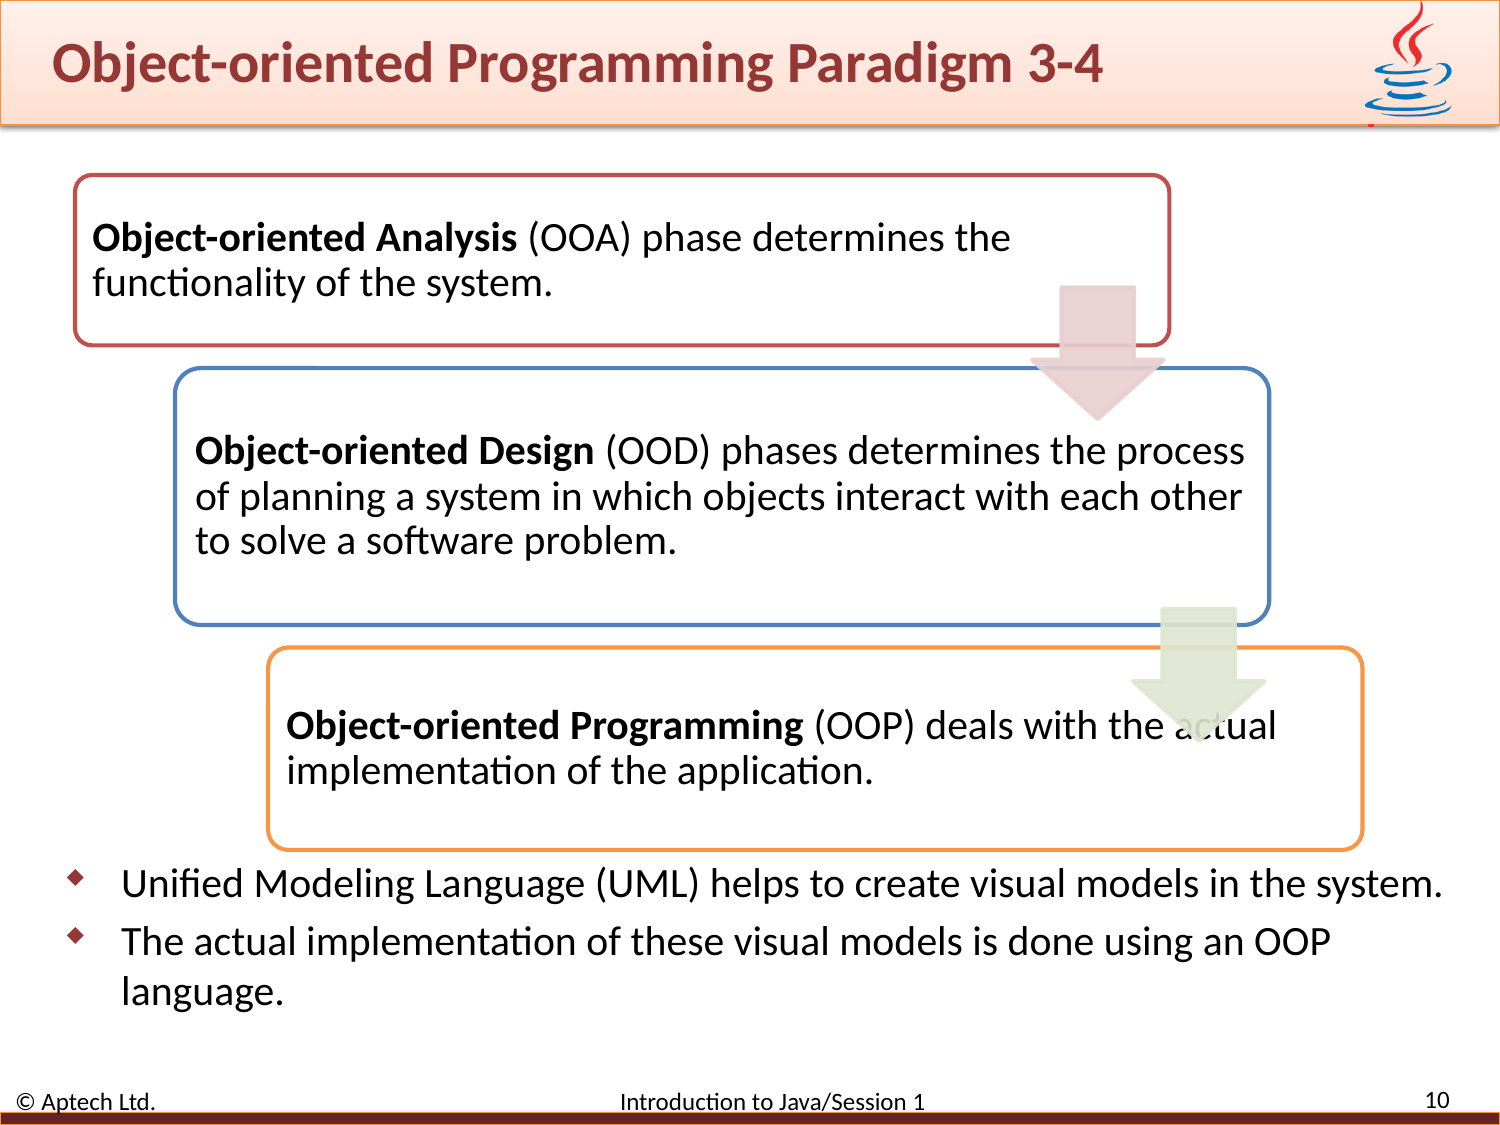

# Object-oriented Programming Paradigm 3-4

Unified Modeling Language (UML) helps to create visual models in the system.
The actual implementation of these visual models is done using an OOP language.

Object-oriented Analysis (OOA) phase determines the functionality of the system.
Object-oriented Design (OOD) phases determines the process of planning a system in which objects interact with each other to solve a software problem.
Object-oriented Programming (OOP) deals with the actual implementation of the application.

10
© Aptech Ltd.                                                                                 Introduction to Java/Session 1